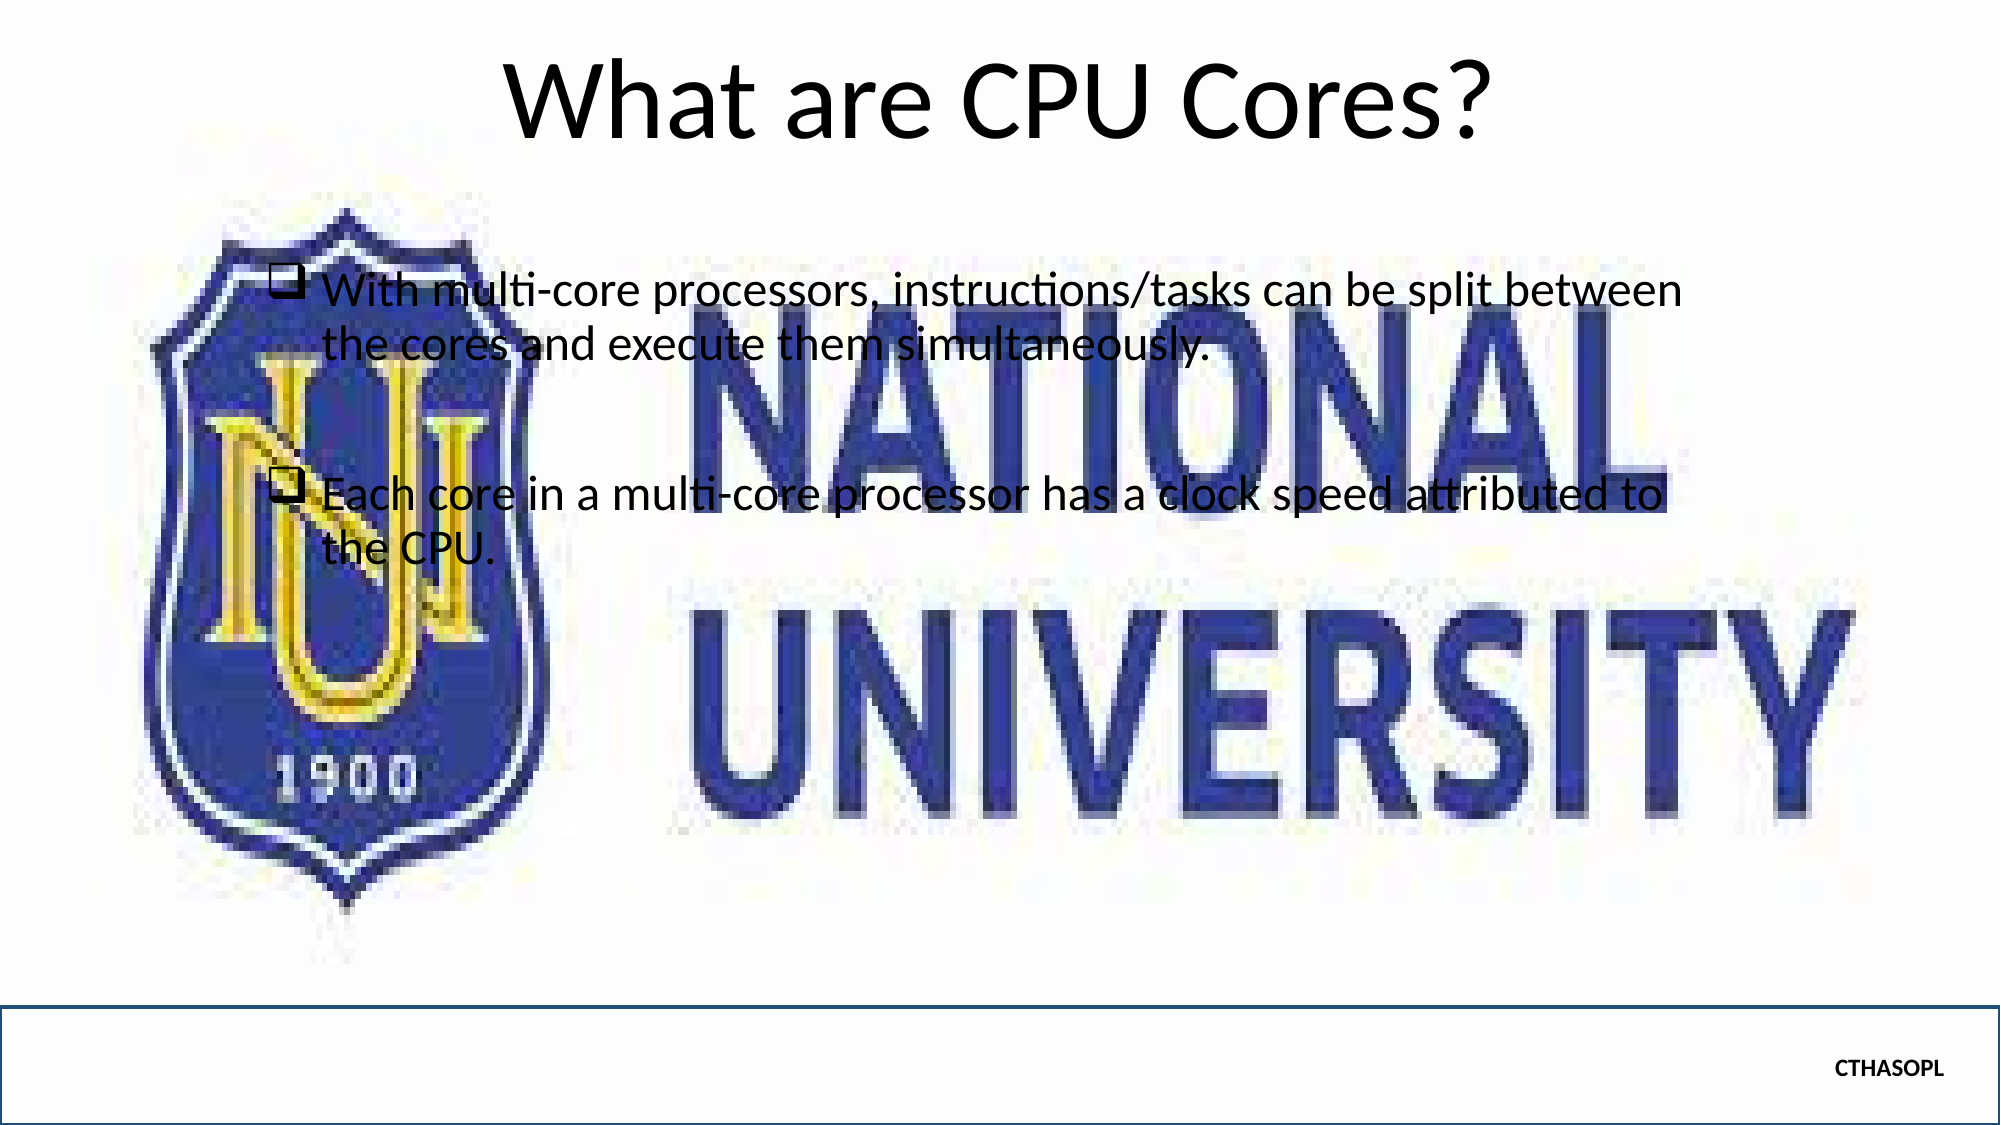

# What are CPU Cores?
With multi-core processors, instructions/tasks can be split between the cores and execute them simultaneously.

Each core in a multi-core processor has a clock speed attributed to the CPU.
CTHASOPL